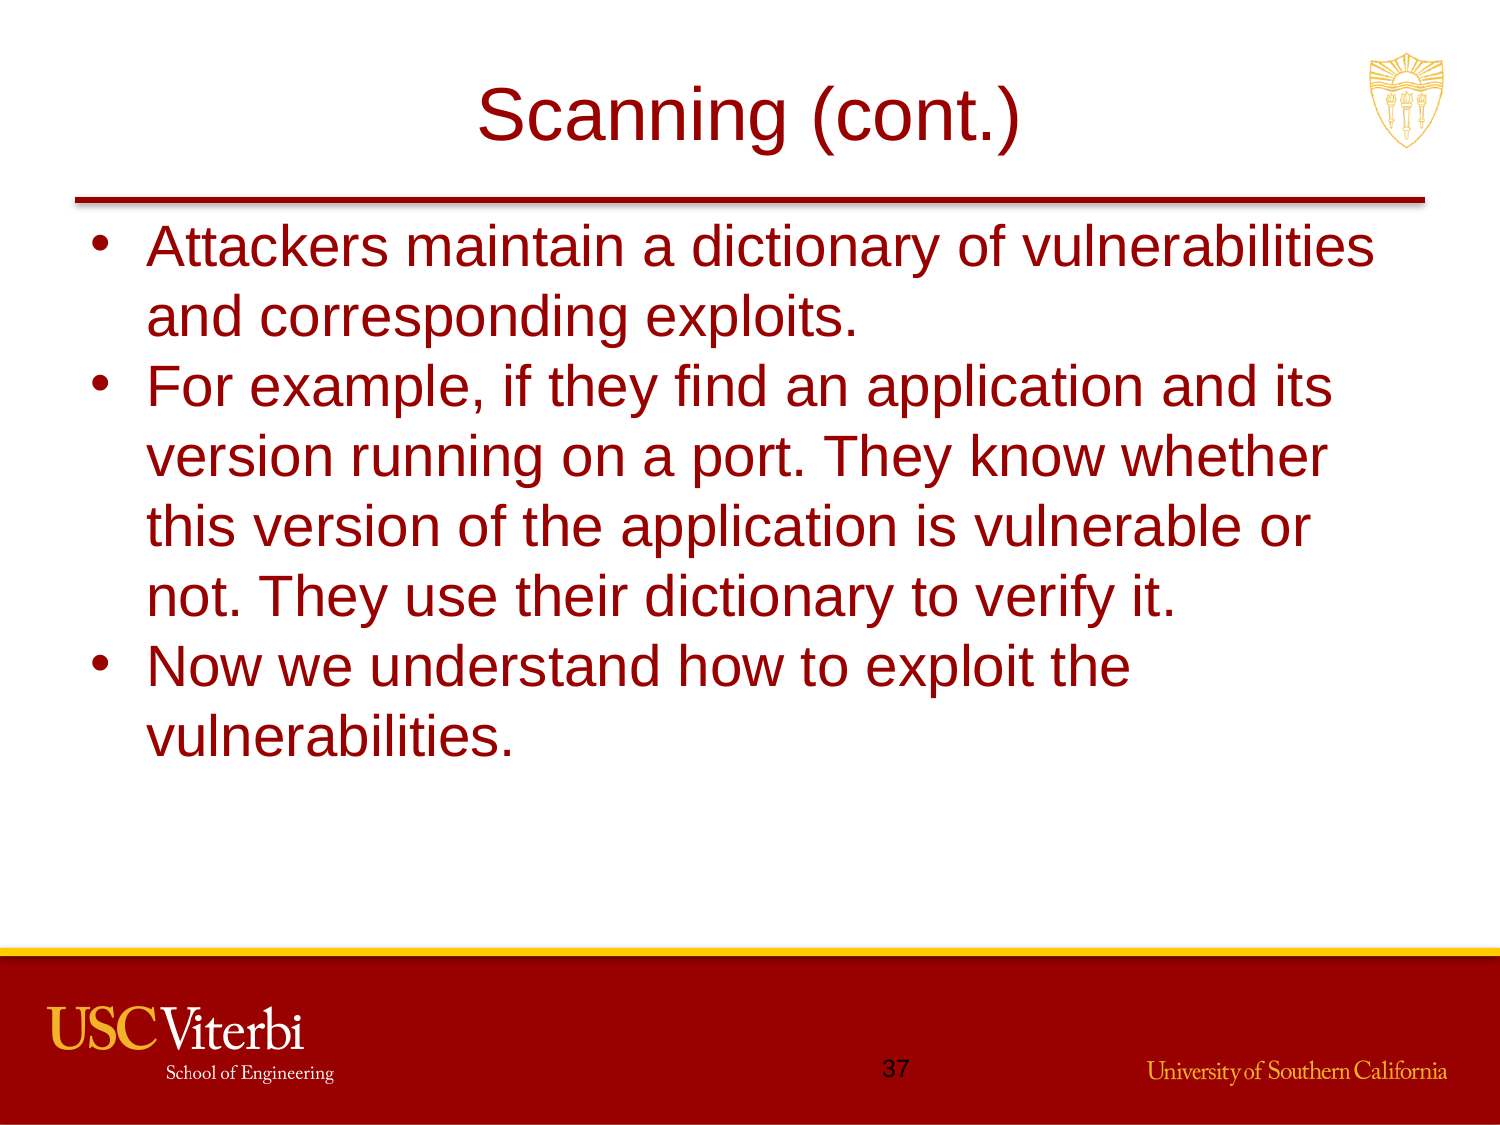

# Scanning (cont.)
Attackers maintain a dictionary of vulnerabilities and corresponding exploits.
For example, if they find an application and its version running on a port. They know whether this version of the application is vulnerable or not. They use their dictionary to verify it.
Now we understand how to exploit the vulnerabilities.

37